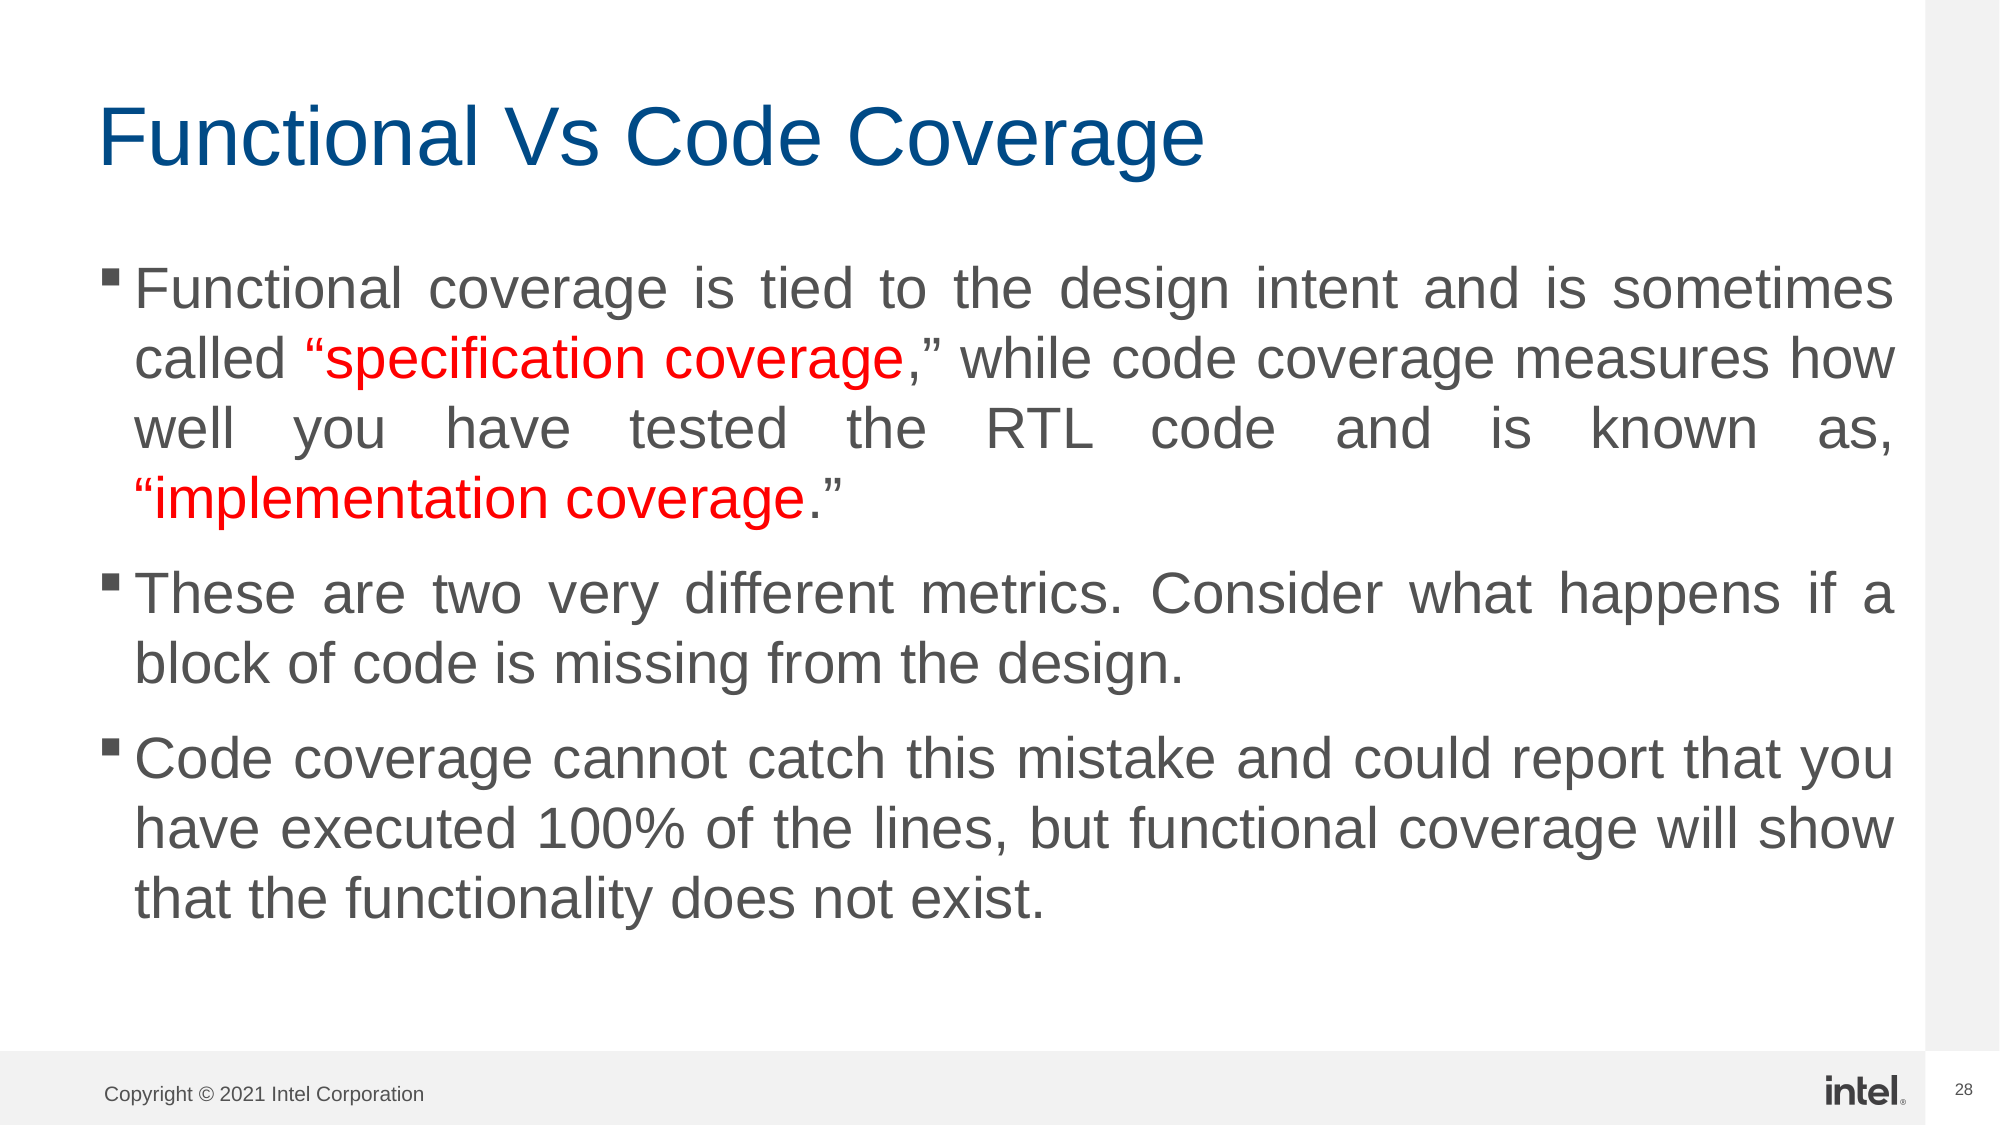

# Functional Vs Code Coverage
Functional coverage is tied to the design intent and is sometimes called “specification coverage,” while code coverage measures how well you have tested the RTL code and is known as, “implementation coverage.”
These are two very different metrics. Consider what happens if a block of code is missing from the design.
Code coverage cannot catch this mistake and could report that you have executed 100% of the lines, but functional coverage will show that the functionality does not exist.